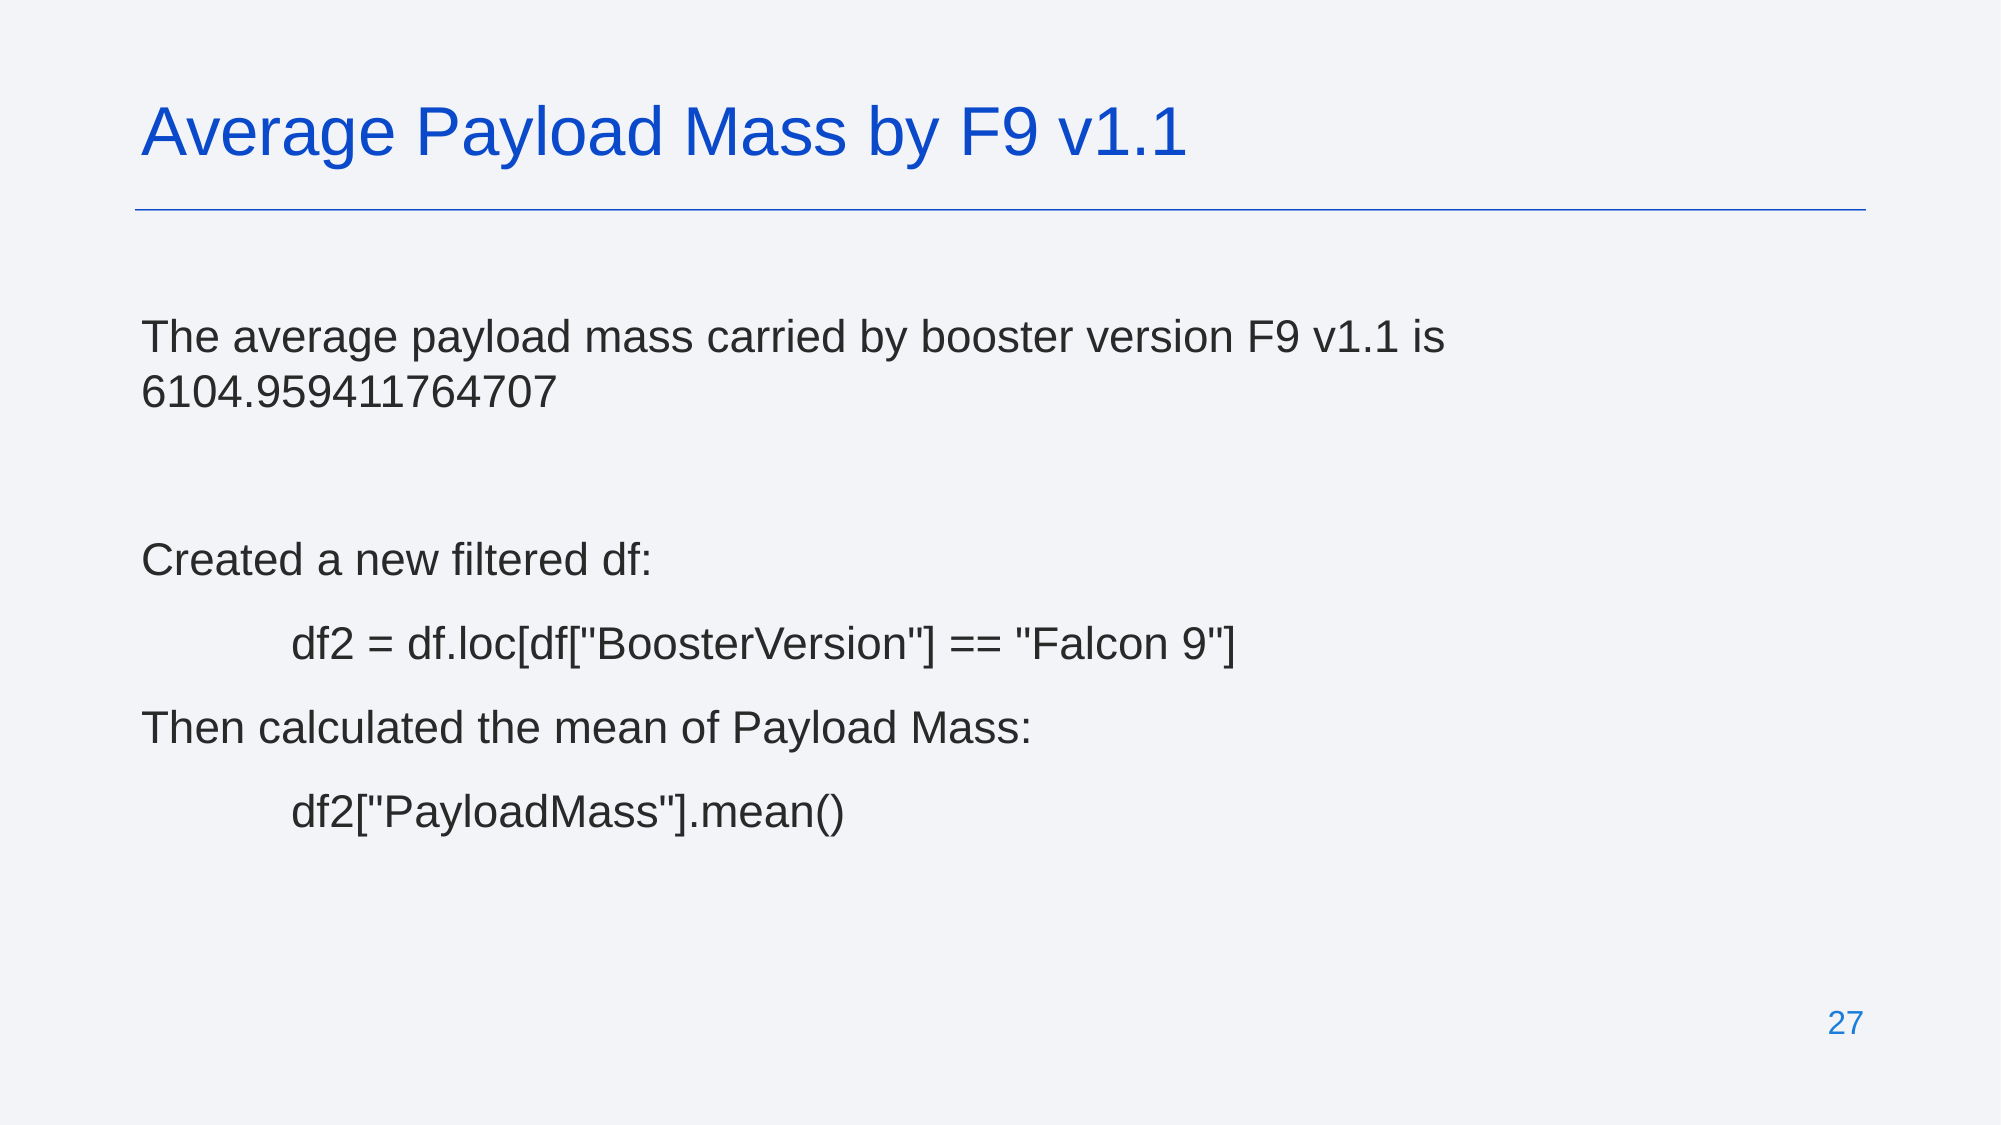

Average Payload Mass by F9 v1.1
The average payload mass carried by booster version F9 v1.1 is 6104.959411764707

Created a new filtered df:
	df2 = df.loc[df["BoosterVersion"] == "Falcon 9"]
Then calculated the mean of Payload Mass:
	df2["PayloadMass"].mean()
27